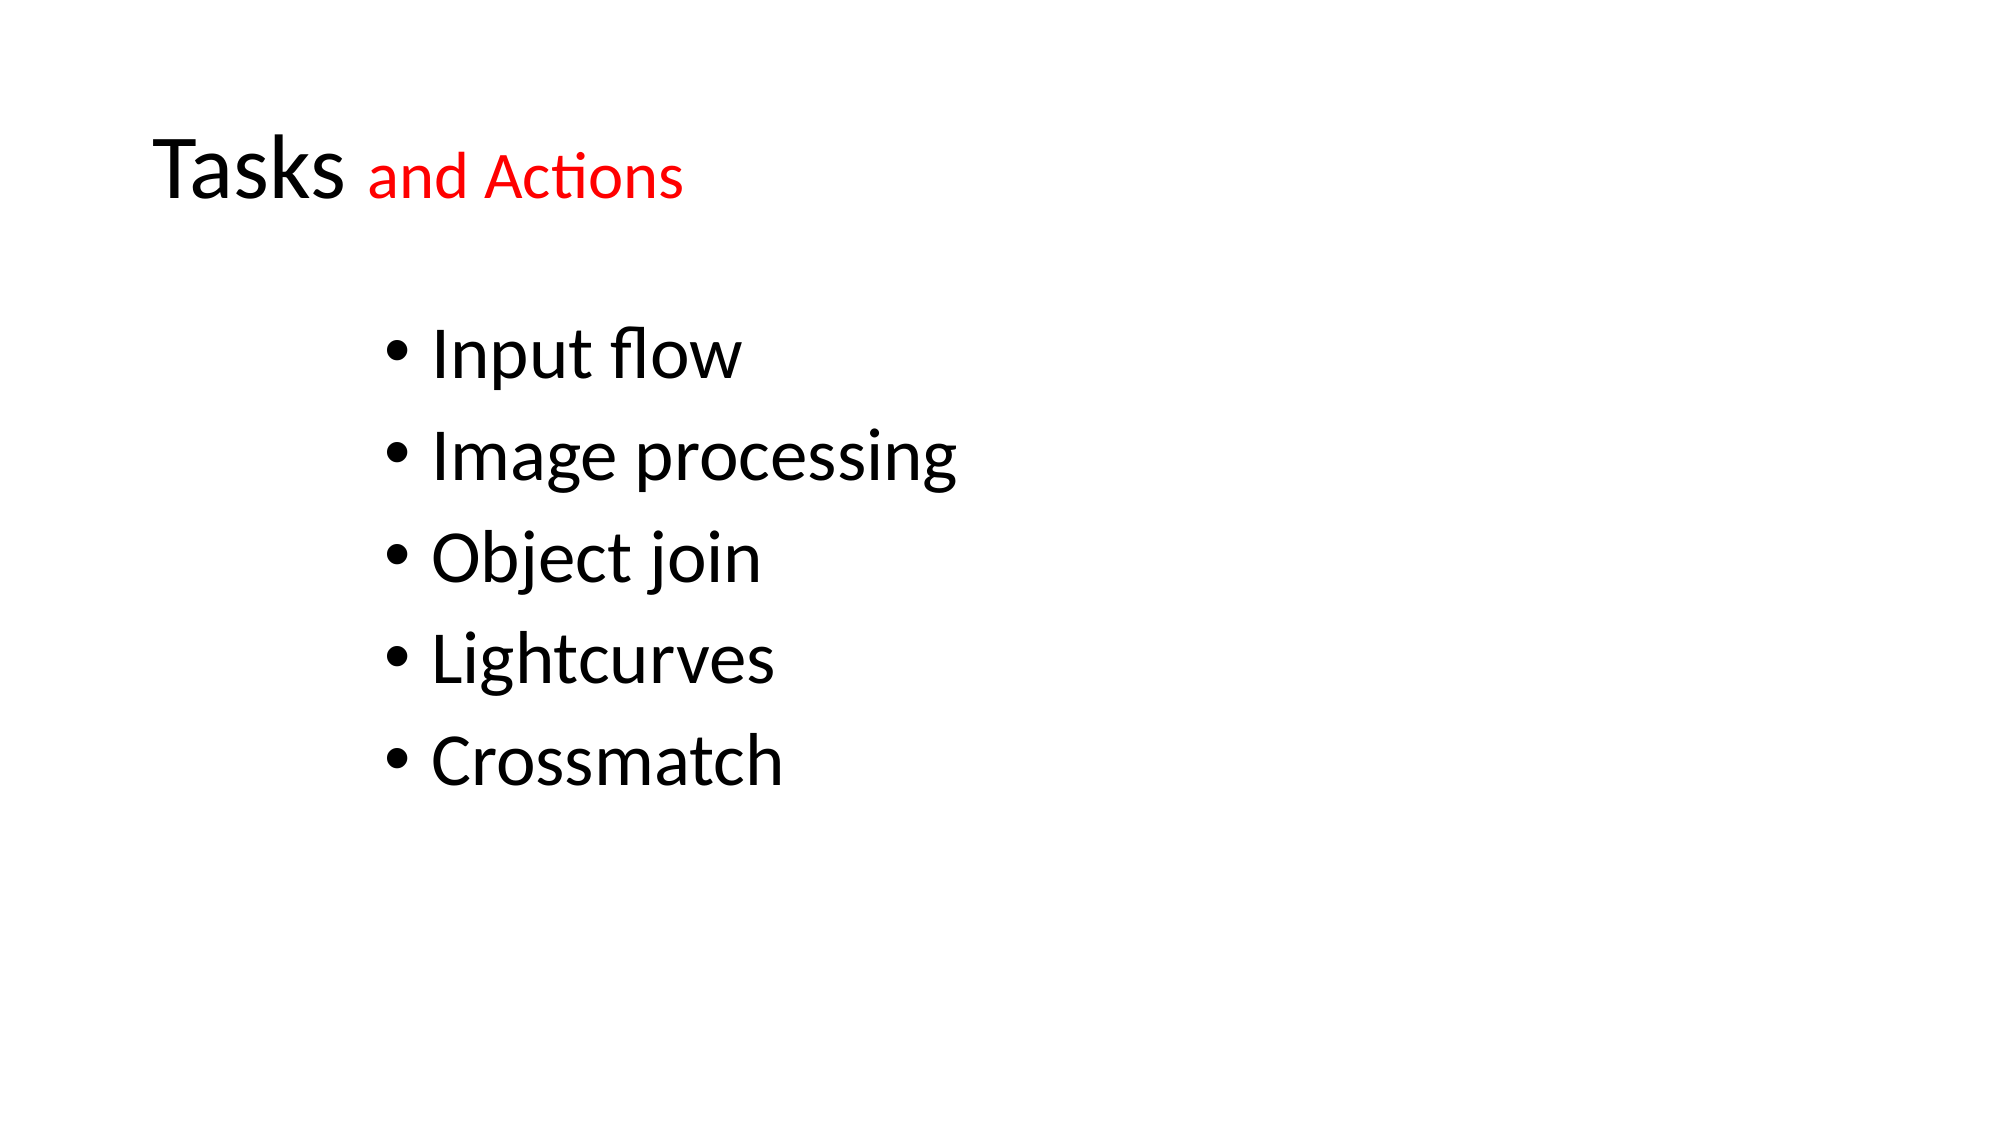

# Tasks and Actions
Input flow
Image processing
Object join
Lightcurves
Crossmatch